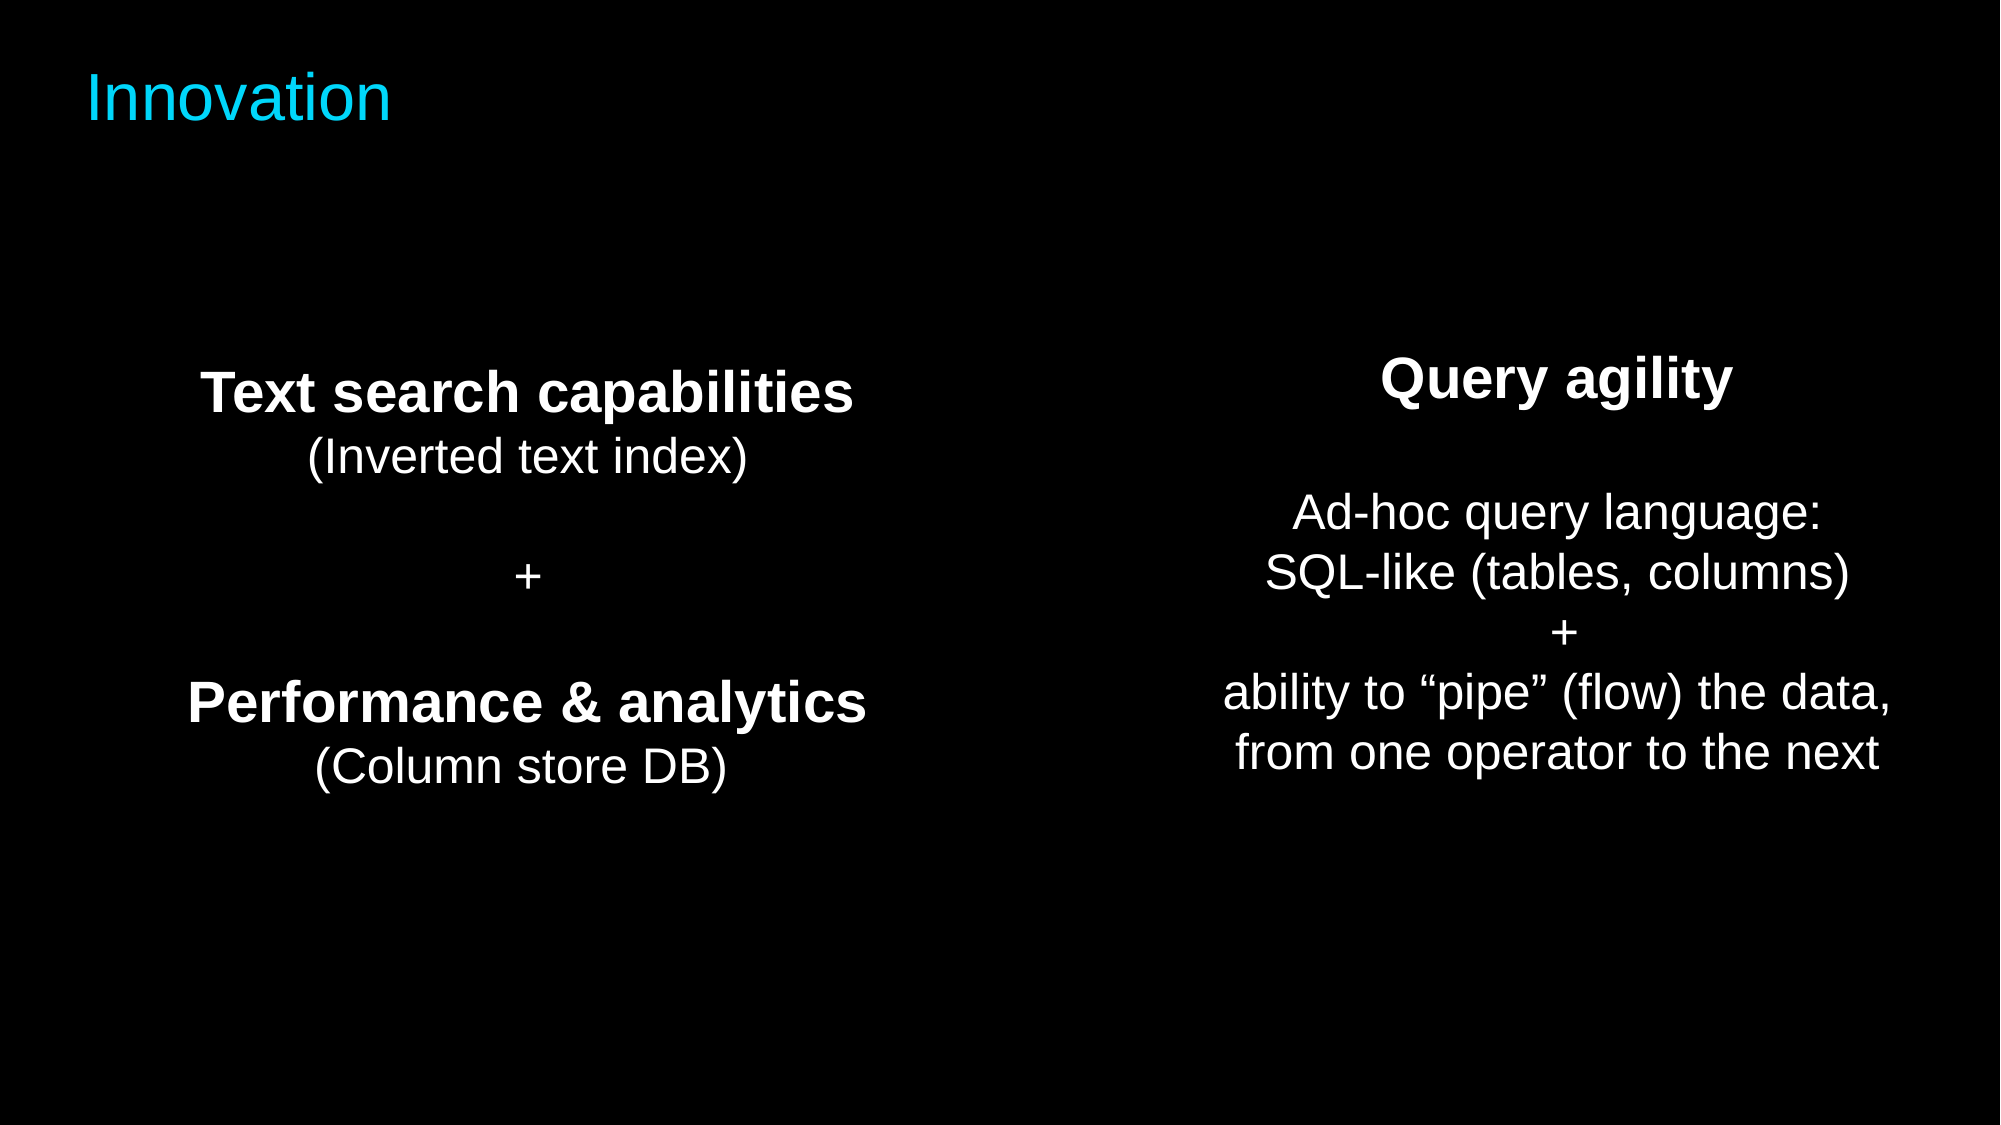

Innovation
Text search capabilities
(Inverted text index)
+
Performance & analytics
(Column store DB)
Query agility
Ad-hoc query language:
SQL-like (tables, columns)
 +
ability to “pipe” (flow) the data, from one operator to the next